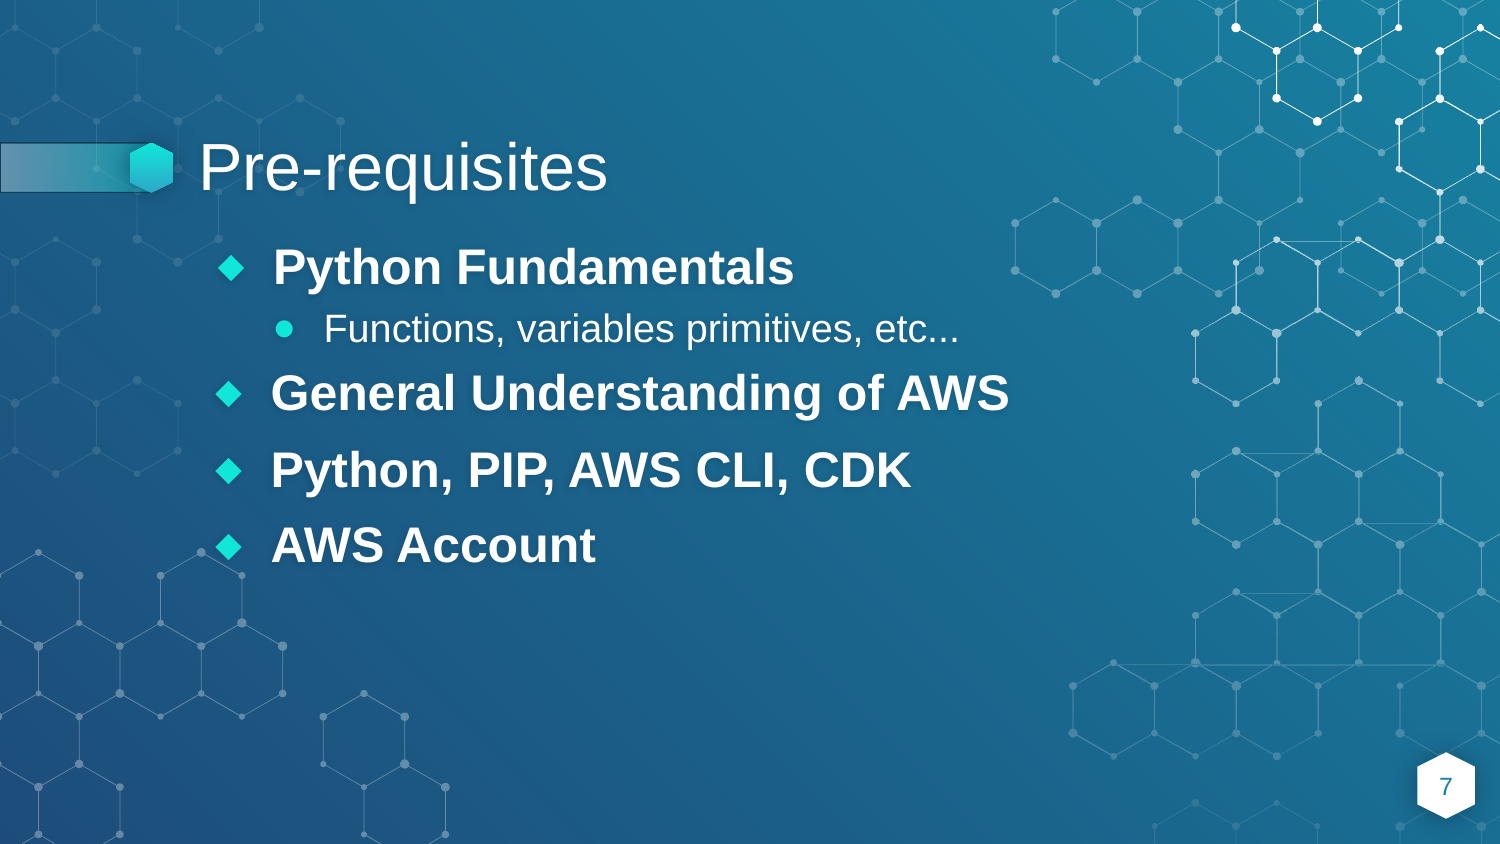

# Pre-requisites
Python Fundamentals

Functions, variables primitives, etc...

General Understanding of AWS
Python, PIP, AWS CLI, CDK
AWS Account
7